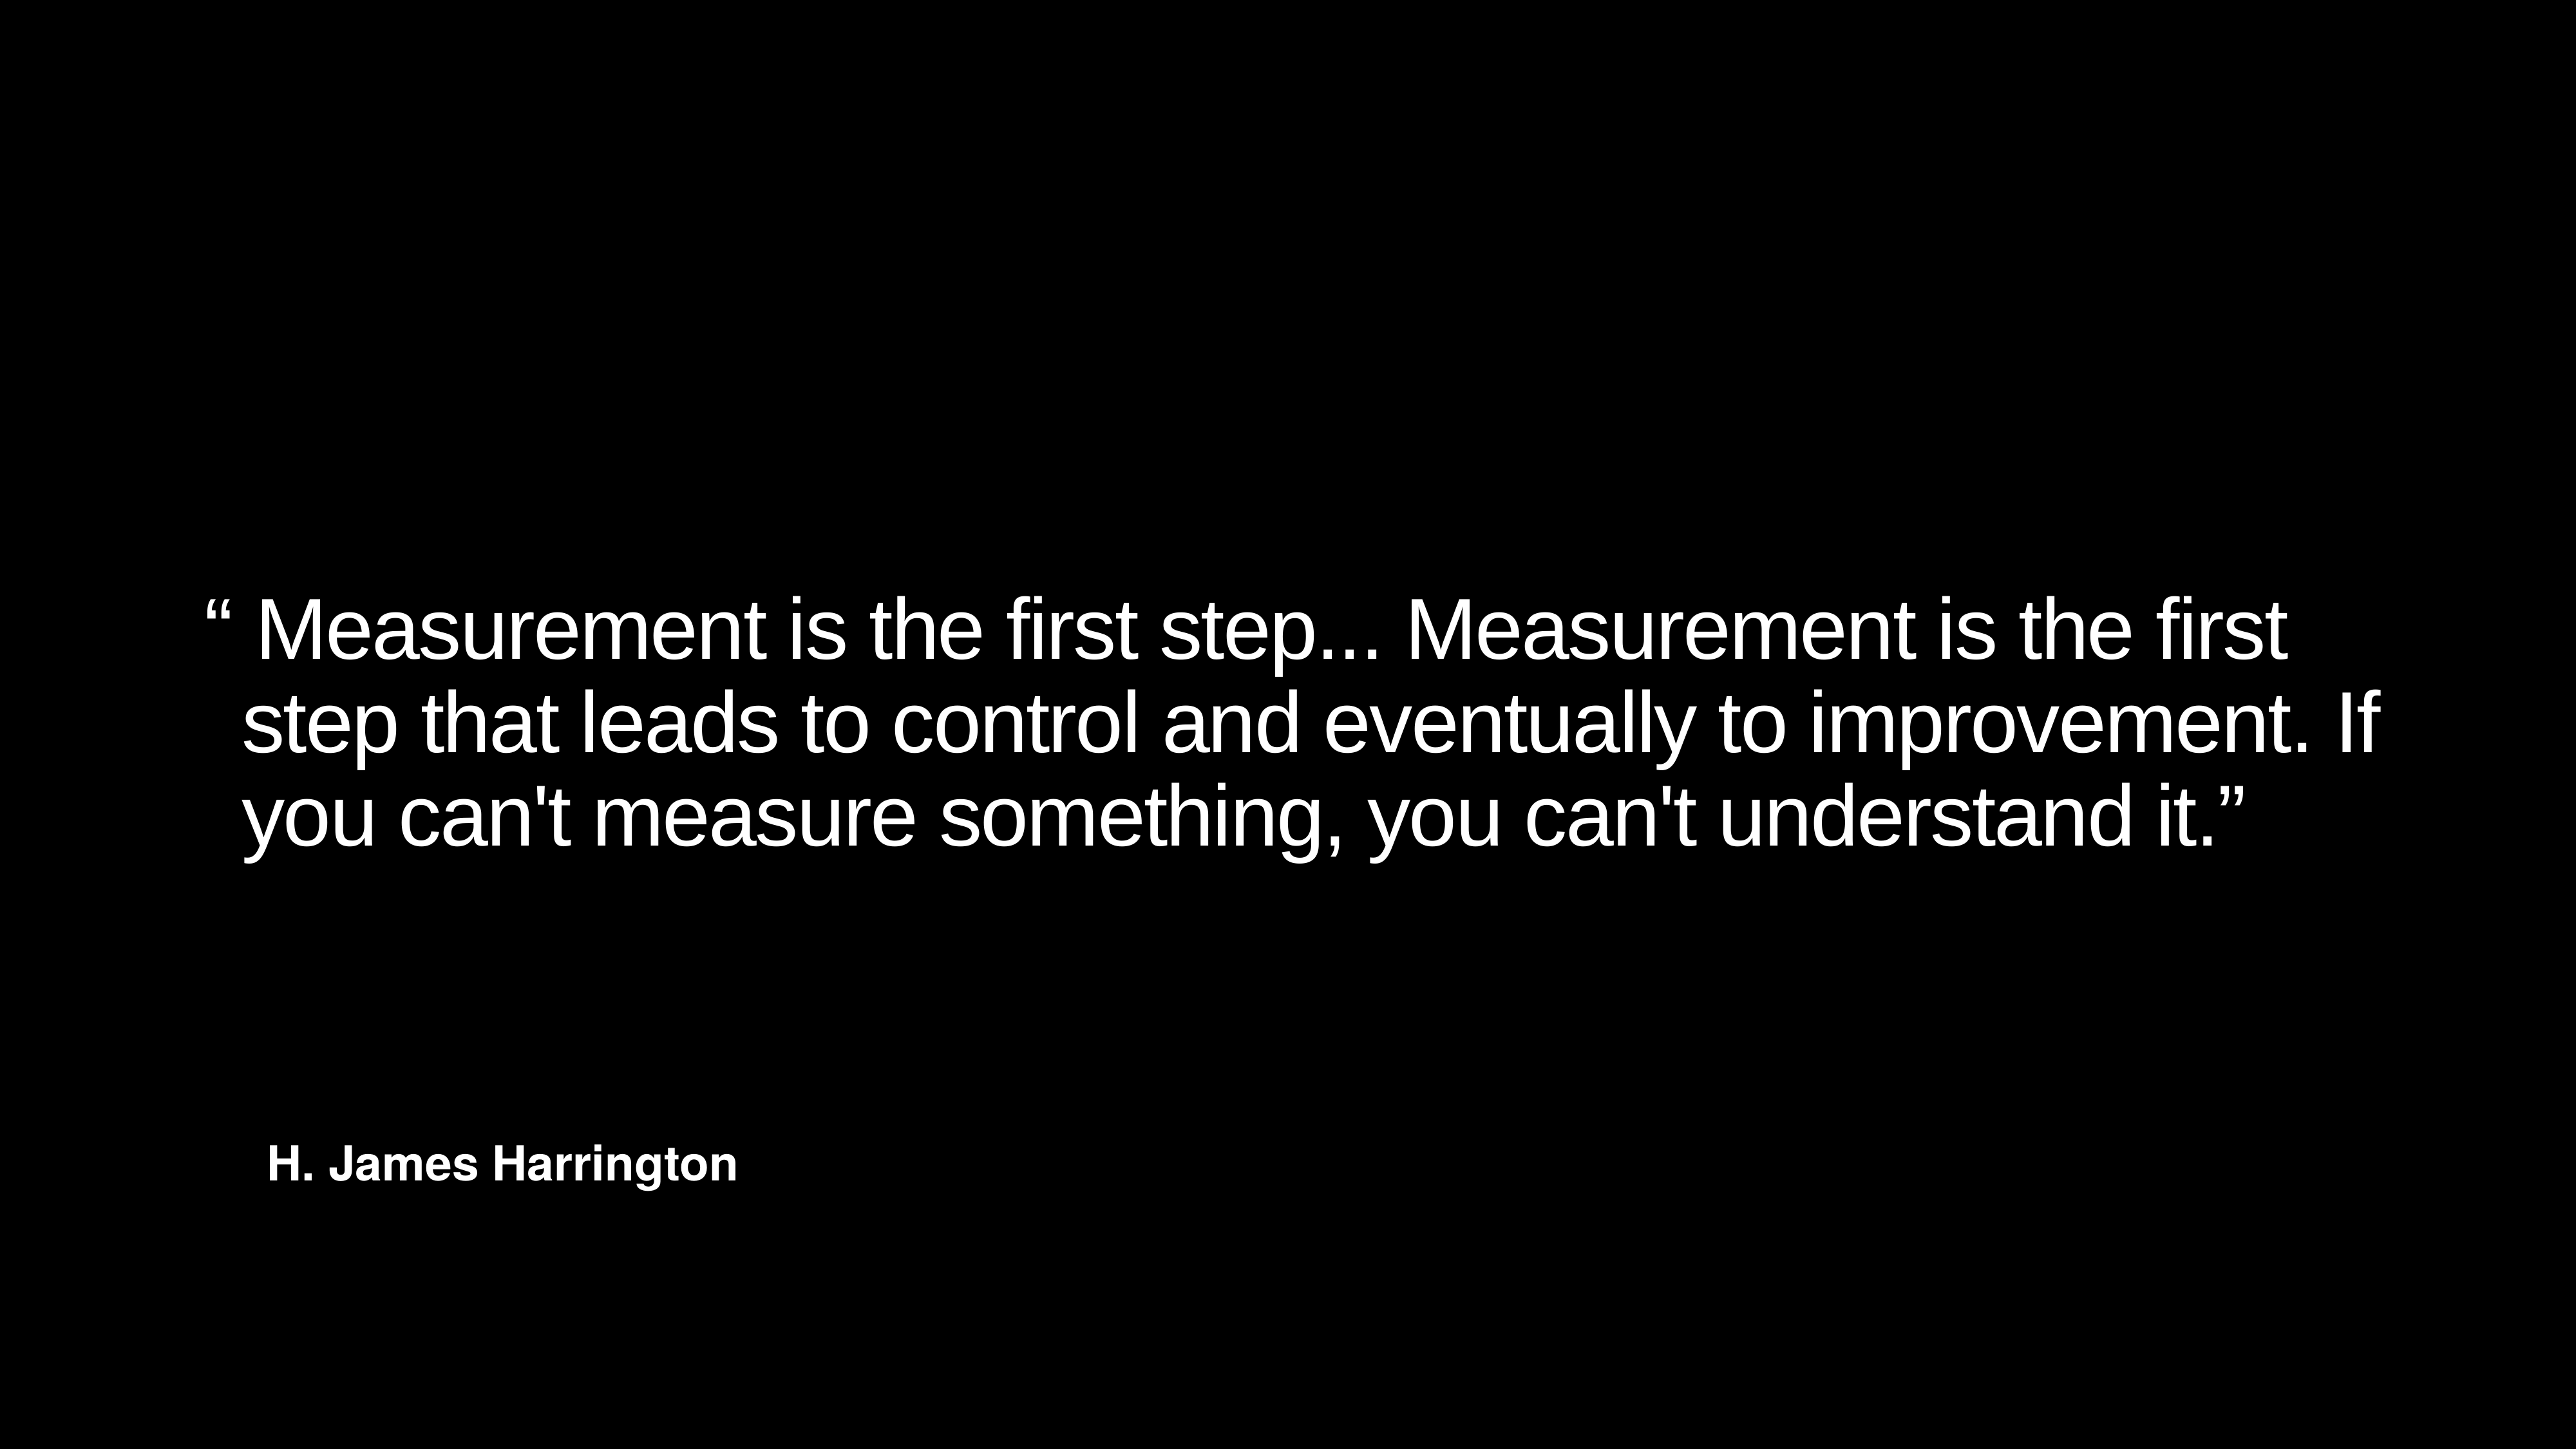

“ Measurement is the first step... Measurement is the first step that leads to control and eventually to improvement. If you can't measure something, you can't understand it.”
H. James Harrington